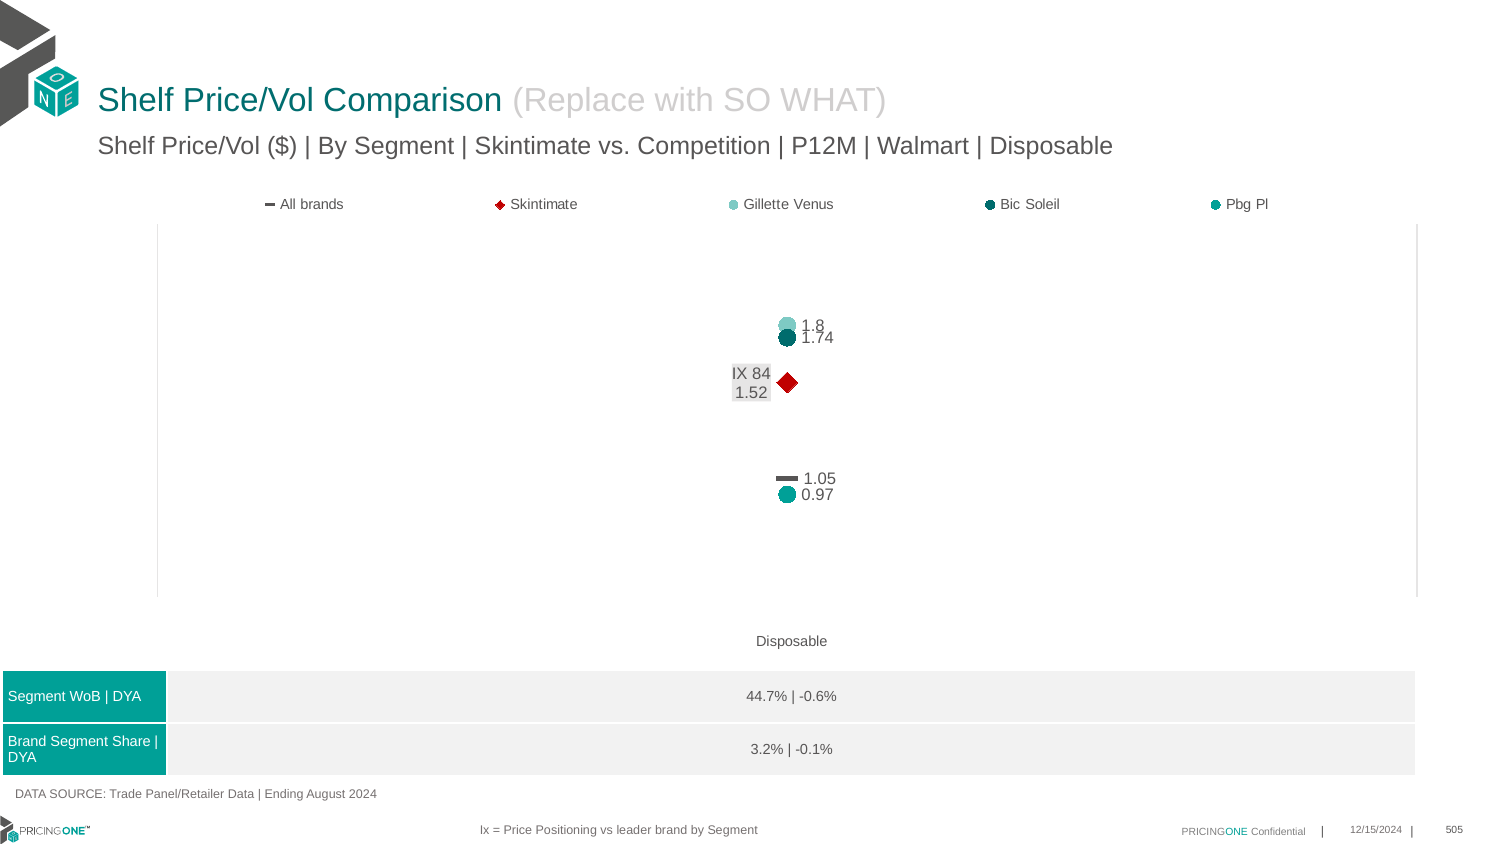

# Shelf Price/Vol Comparison (Replace with SO WHAT)
Shelf Price/Vol ($) | By Segment | Skintimate vs. Competition | P12M | Walmart | Disposable

### Chart

| Category | All brands | Skintimate | Gillette Venus | Bic Soleil | Pbg Pl |
|---|---|---|---|---|---|
| IX 84 | 1.05 | 1.52 | 1.8 | 1.74 | 0.97 |
|  | Disposable |
| --- | --- |
| Segment WoB | DYA | 44.7% | -0.6% |
| Brand Segment Share | DYA | 3.2% | -0.1% |
DATA SOURCE: Trade Panel/Retailer Data | Ending August 2024
Ix = Price Positioning vs leader brand by Segment
12/15/2024
505